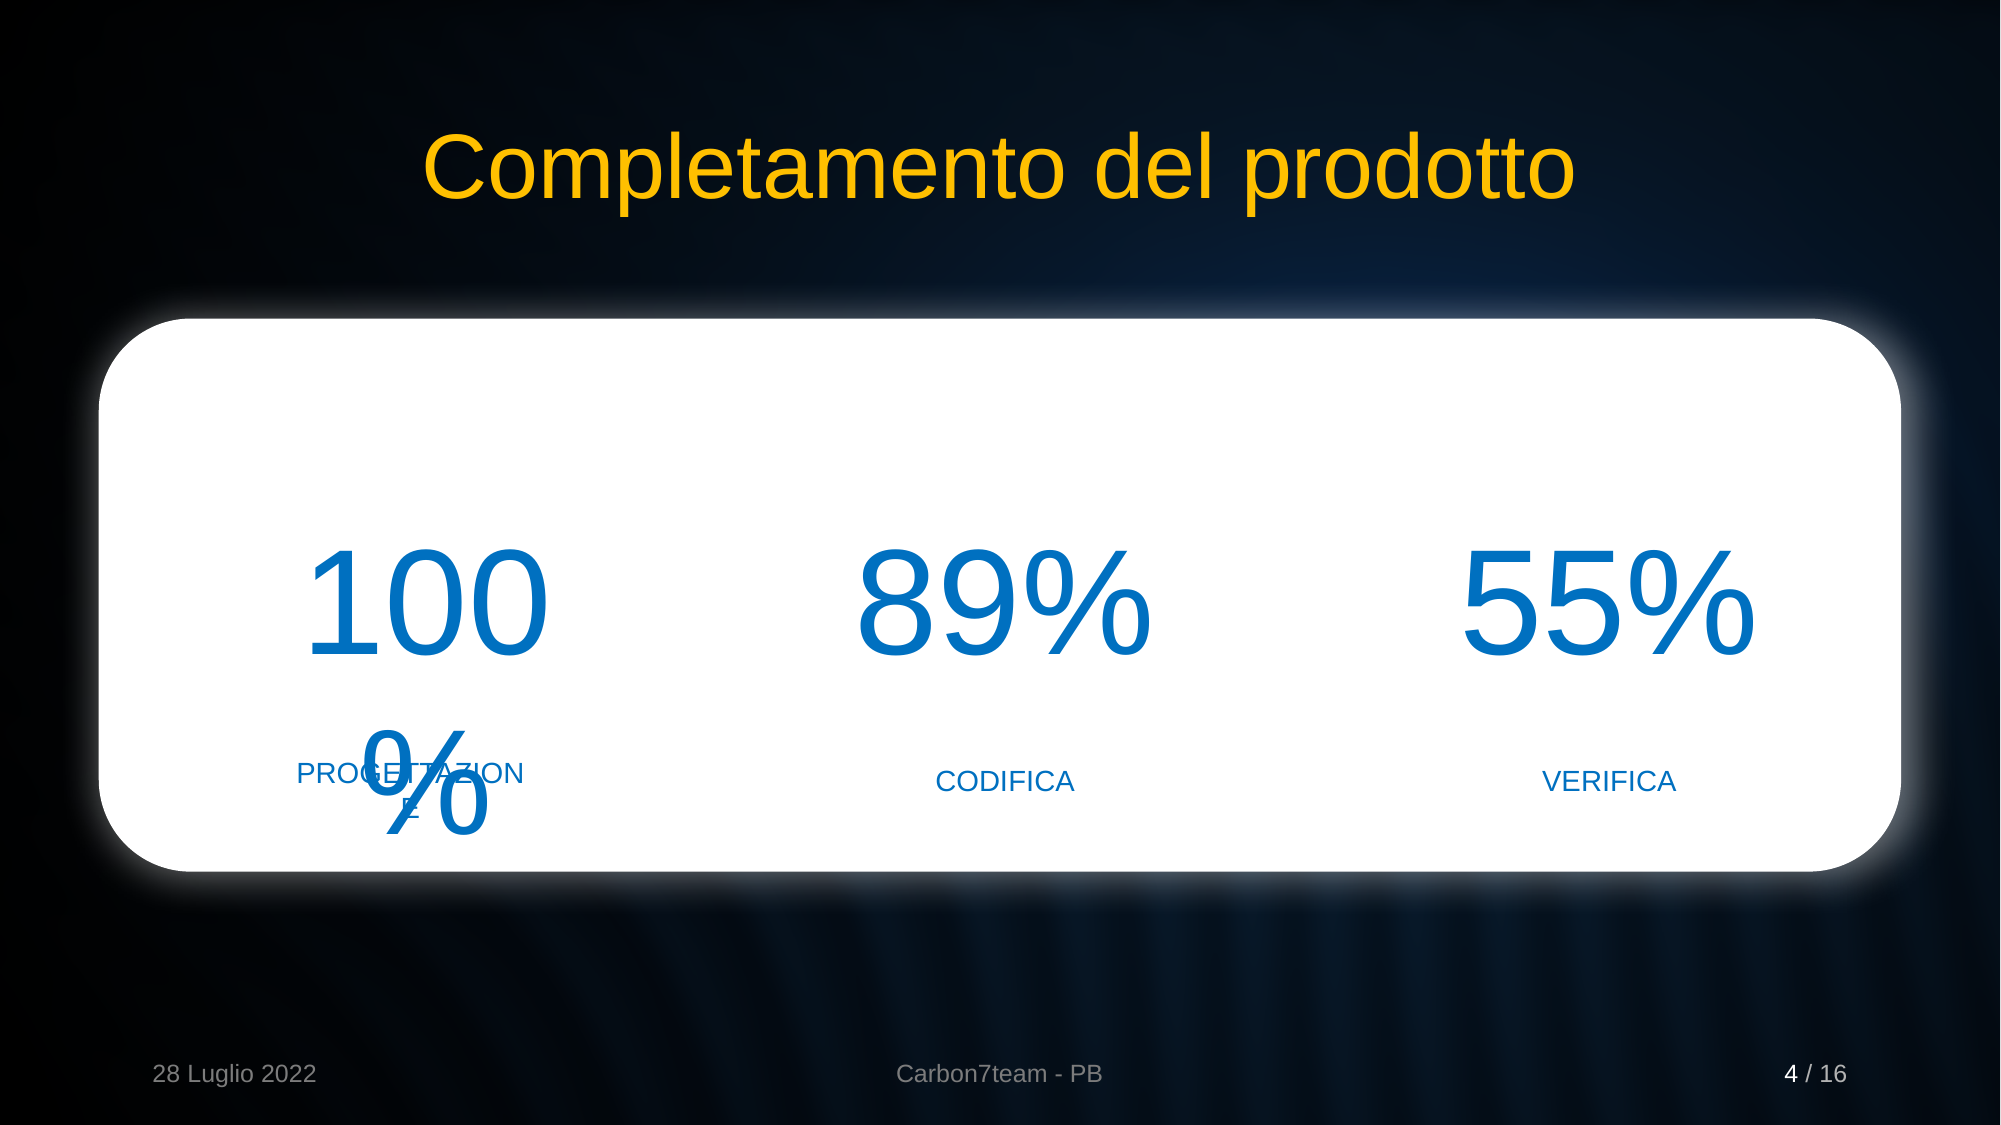

# Completamento del prodotto

100%
89%
55%
PROGETTAZIONE
CODIFICA
VERIFICA
28 Luglio 2022
Carbon7team - PB
4 / 16